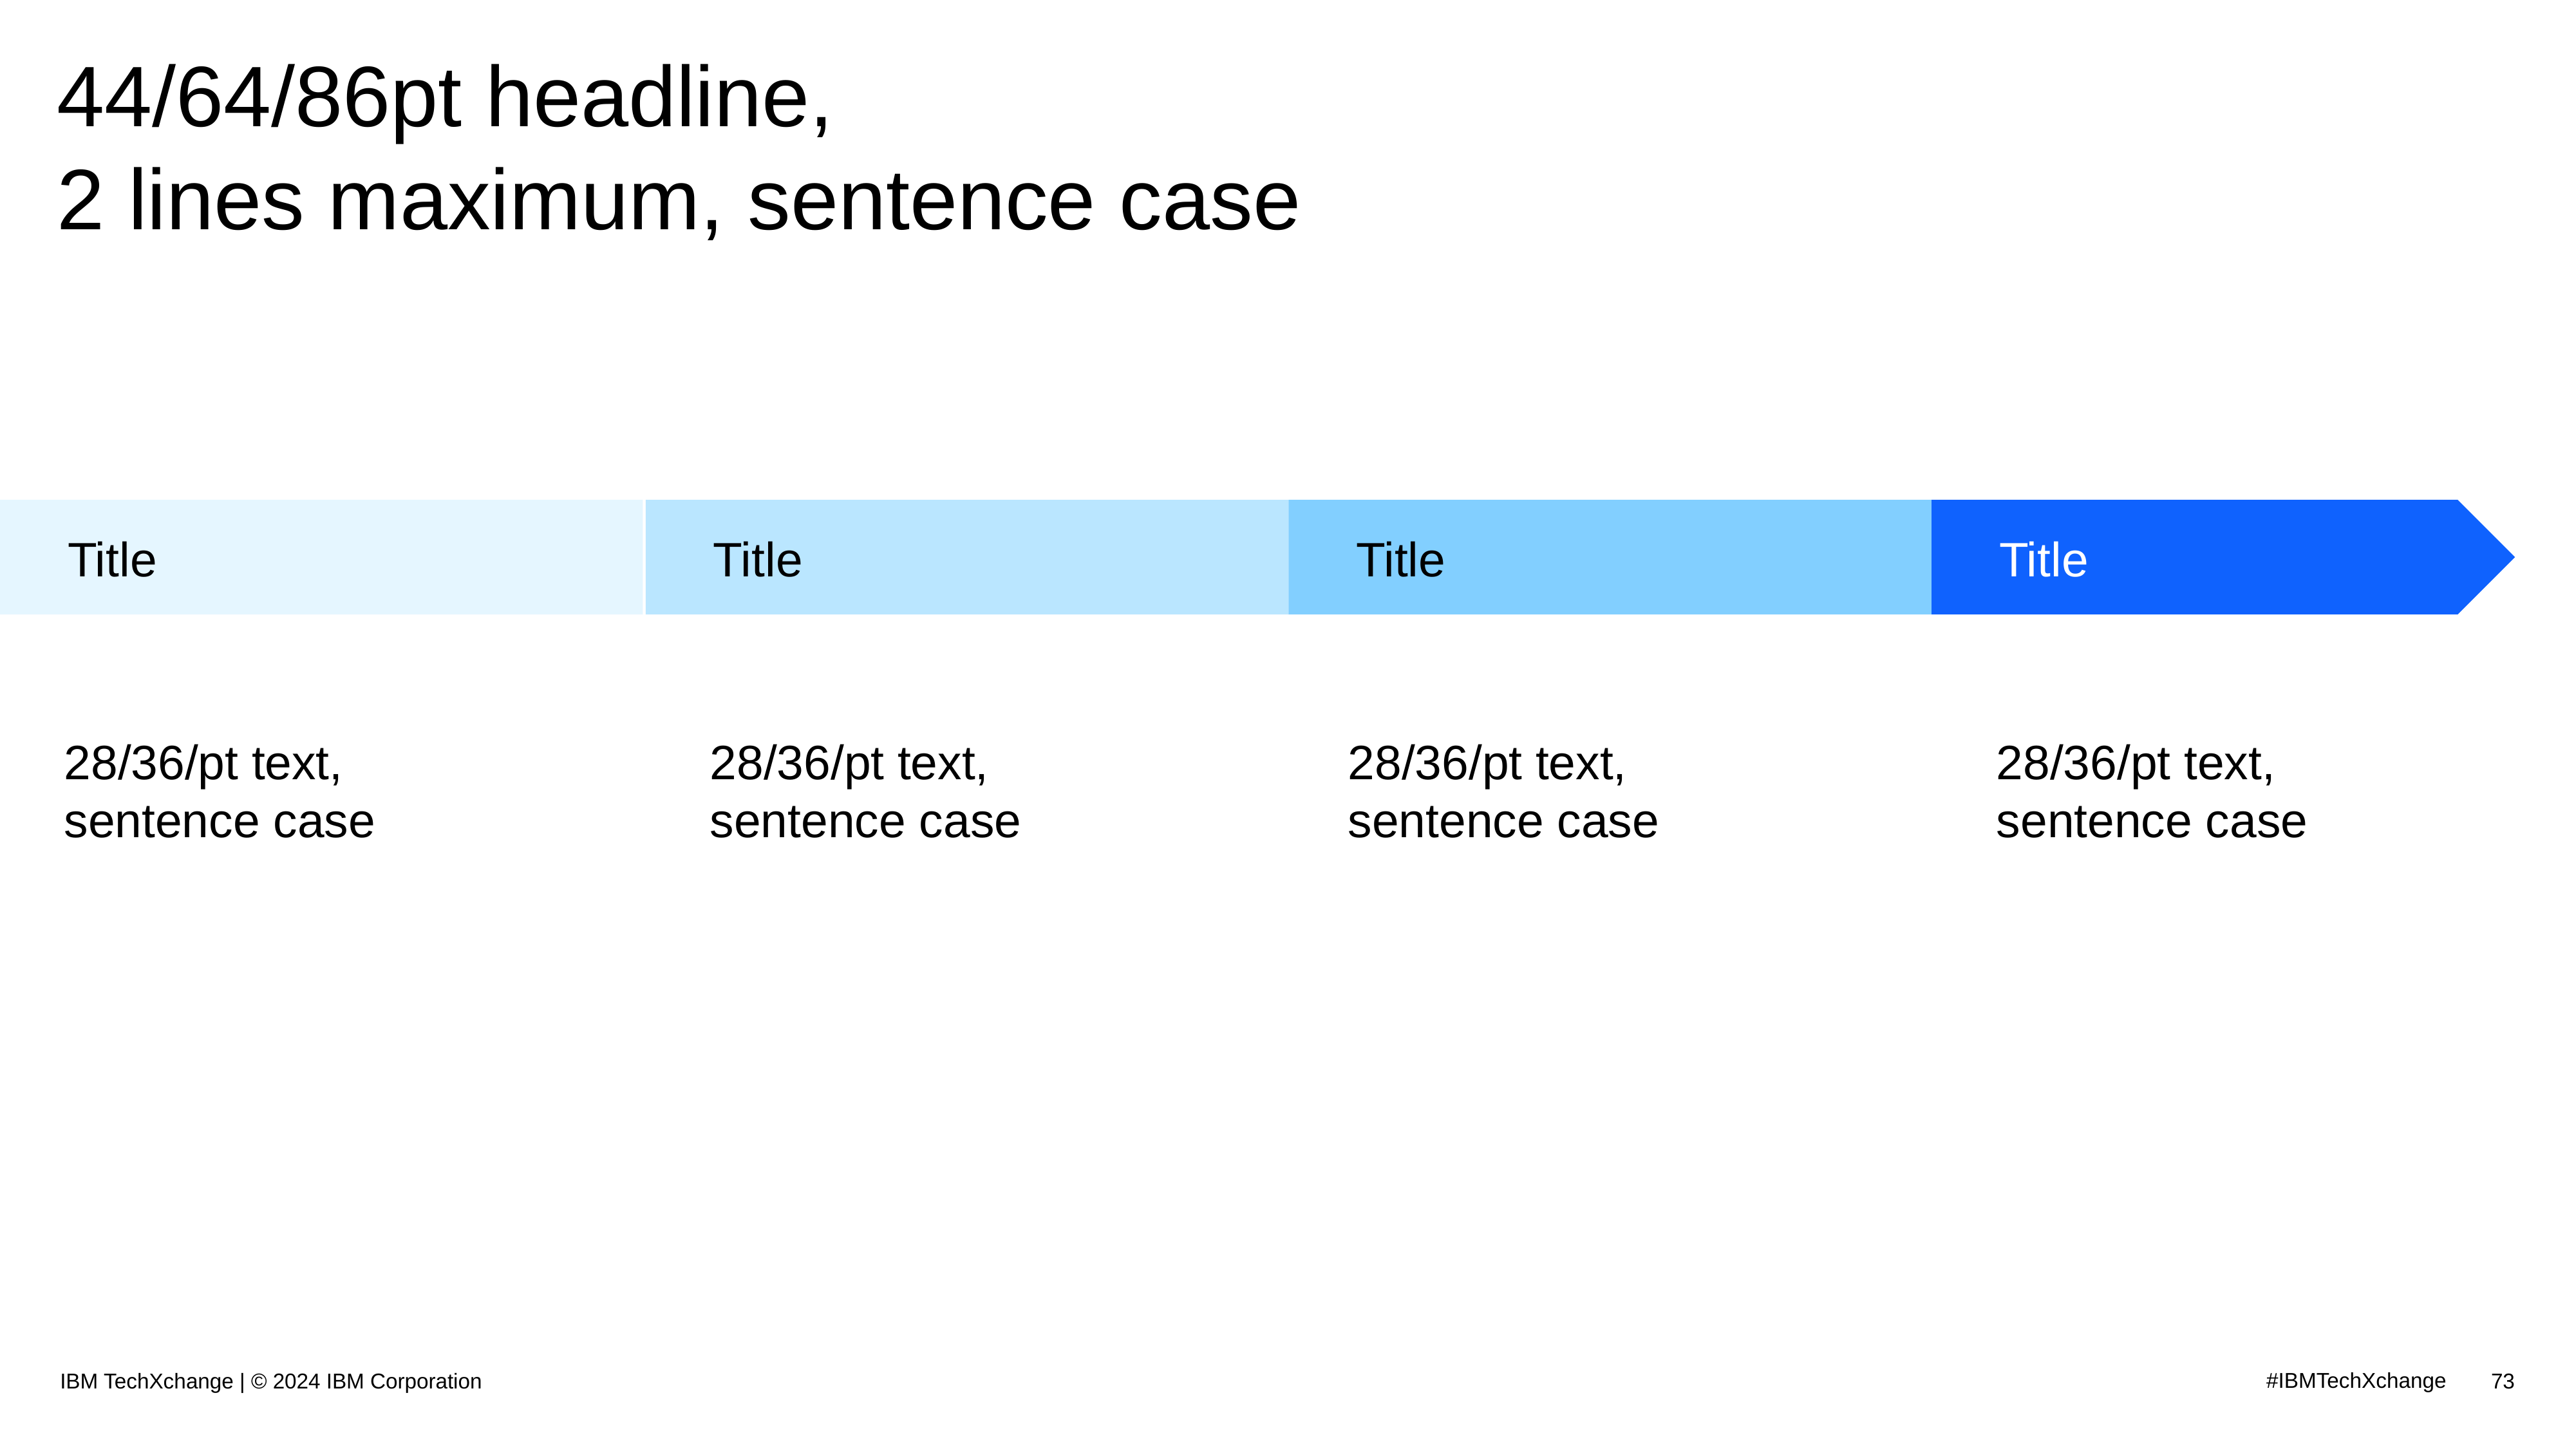

# 44/64/86pt headline, 2 lines maximum, sentence case
Title
Title
Title
Title
28/36/pt text,
sentence case
28/36/pt text,
sentence case
28/36/pt text,
sentence case
28/36/pt text,
sentence case
IBM TechXchange | © 2024 IBM Corporation
73